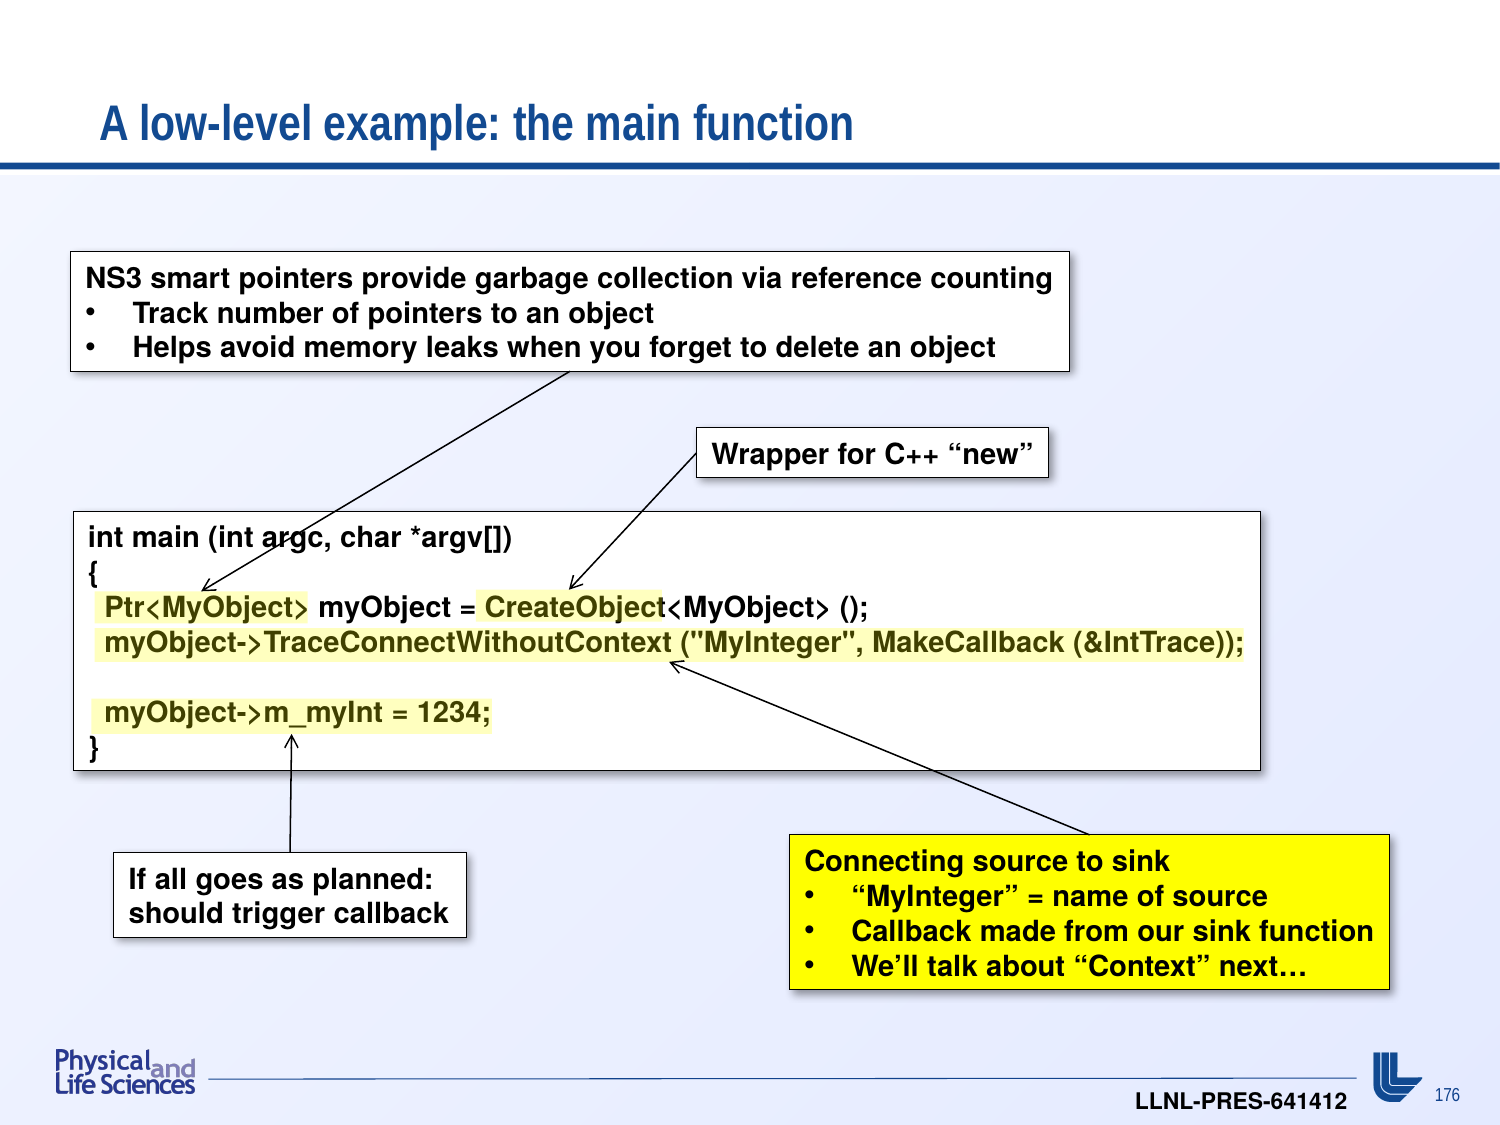

# A low-level example: the main function
NS3 smart pointers provide garbage collection via reference counting
Track number of pointers to an object
Helps avoid memory leaks when you forget to delete an object
Wrapper for C++ “new”
int main (int argc, char *argv[])
{
  Ptr<MyObject> myObject = CreateObject<MyObject> ();
  myObject->TraceConnectWithoutContext ("MyInteger", MakeCallback (&IntTrace));

  myObject->m_myInt = 1234;
}

Connecting source to sink
“MyInteger” = name of source
Callback made from our sink function
We’ll talk about “Context” next…
If all goes as planned: should trigger callback